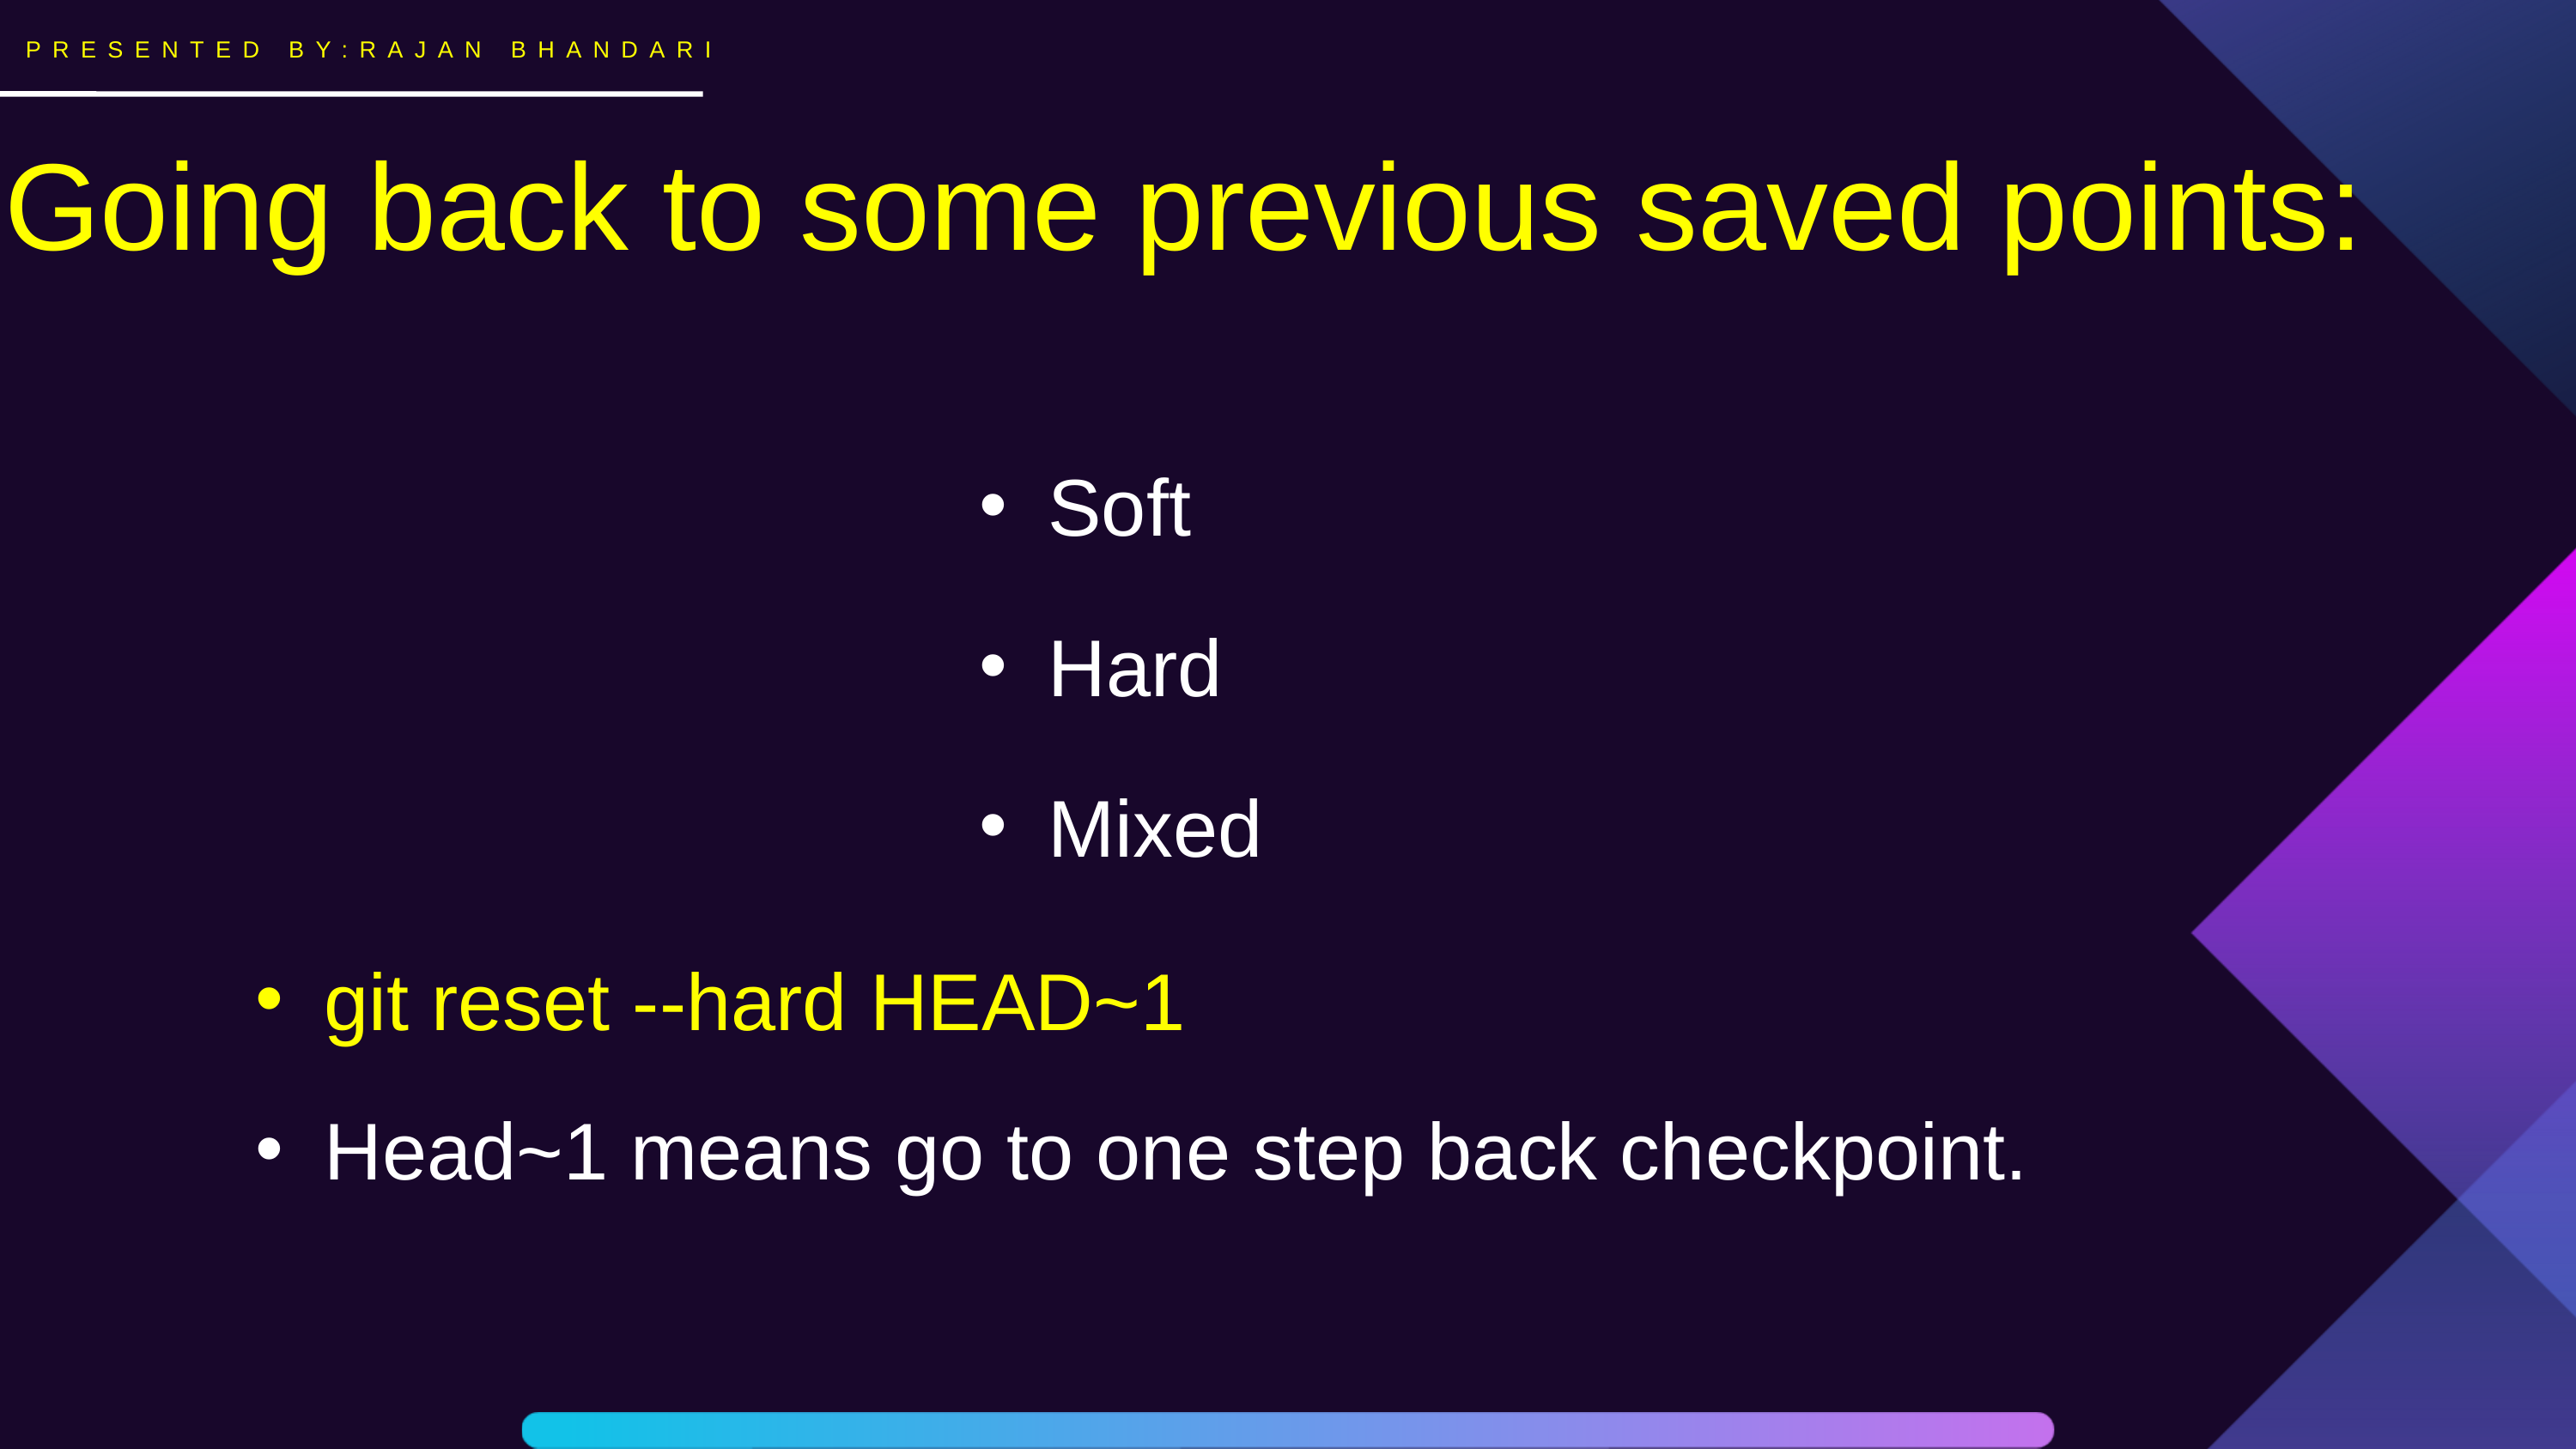

PRESENTED BY:RAJAN BHANDARI

Going back to some previous saved points:
Soft
Hard
Mixed
git reset --hard HEAD~1
Head~1 means go to one step back checkpoint.